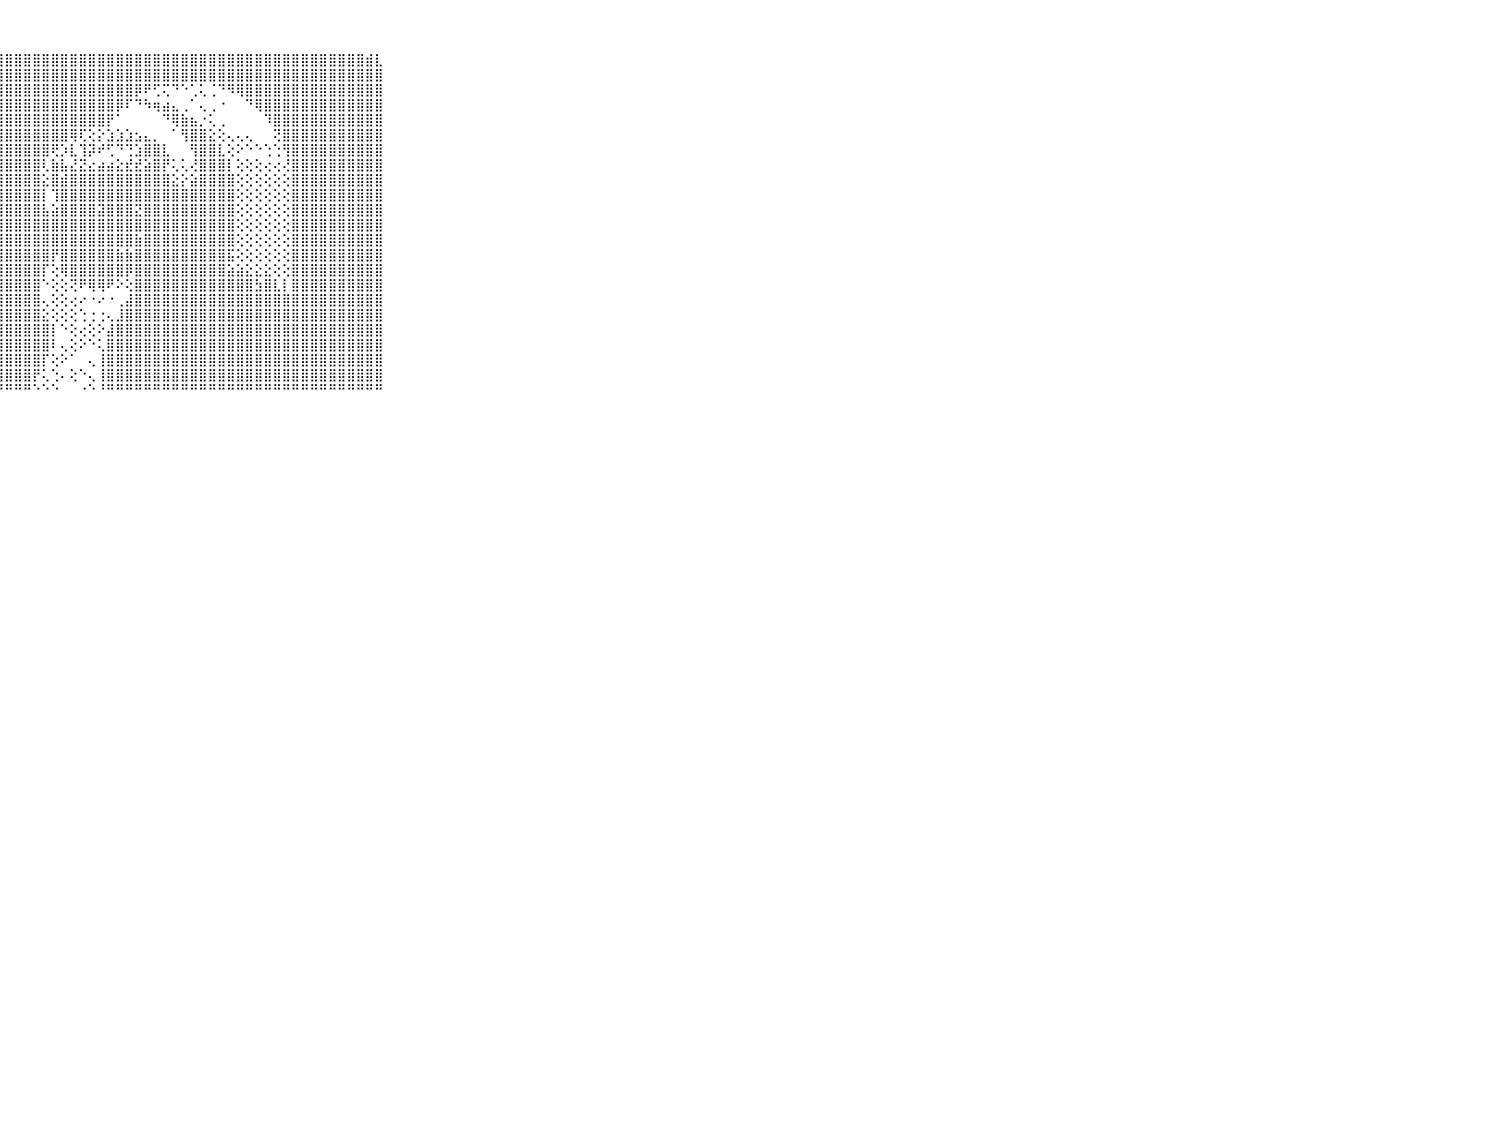

⠀⠀⠀⠀⠀⠀⠀⠀⠀⠀⠀⣿⣿⣿⣿⣿⣿⣿⣿⣿⣿⣿⣿⣿⣿⣿⣿⣿⣿⣿⣿⣿⣿⣿⣿⣿⣿⣿⣿⣿⣿⣿⣿⣿⣿⣿⣿⣿⣿⣿⣿⣿⣿⣿⣿⣿⣿⣿⣿⣿⣿⣿⣿⣿⣿⣿⣿⣾⣇⠀⠀⠀⠀⠀⠀⠀⠀⠀⠀⠀⠀
⠀⠀⠀⠀⠀⠀⠀⠀⠀⠀⠀⣿⣿⣿⣿⣿⣿⣿⣿⣿⣿⣿⣿⣿⣿⣿⣿⣿⣿⣿⣿⣿⣿⣿⣿⣿⣿⣿⣿⣿⣿⣿⣿⣿⣿⣿⣿⣿⣿⣿⣿⣿⣿⣿⣿⣿⣿⣿⣿⣿⣿⣿⣿⣿⣿⣿⣿⣿⣿⠀⠀⠀⠀⠀⠀⠀⠀⠀⠀⠀⠀
⠀⠀⠀⠀⠀⠀⠀⠀⠀⠀⠀⣿⣿⣿⣿⣿⣿⣿⣿⣿⣿⣿⣿⣿⣿⣿⣿⣿⣿⣿⣿⣿⣿⣿⣿⣿⣿⣿⣿⣿⣿⣿⡿⠟⢋⢍⠙⠑⢁⢅⢈⠙⠻⢿⣿⣿⣿⣿⣿⣿⣿⣿⣿⣿⣿⣿⣿⣿⣿⠀⠀⠀⠀⠀⠀⠀⠀⠀⠀⠀⠀
⠀⠀⠀⠀⠀⠀⠀⠀⠀⠀⠀⣿⣿⣿⣿⣿⣿⣿⣿⣿⣿⣿⣿⣿⣿⣿⣿⣿⣿⣿⣿⣿⣿⣿⣿⣿⣿⣿⣿⣿⡿⠏⠙⠳⢶⣴⣄⢀⠁⢄⢀⠐⠀⠀⠙⢿⣿⣿⣿⣿⣿⣿⣿⣿⣿⣿⣿⣿⣿⠀⠀⠀⠀⠀⠀⠀⠀⠀⠀⠀⠀
⠀⠀⠀⠀⠀⠀⠀⠀⠀⠀⠀⣿⣿⣿⣿⣿⣿⣿⣿⣿⣿⣿⣿⣿⣿⣿⣿⣿⣿⣿⣿⣿⣿⣿⣿⣿⣿⣿⣿⡟⠁⠀⠀⠀⠀⠙⢿⣷⣦⡐⢅⢀⠀⠀⠀⠀⠹⣿⣿⣿⣿⣿⣿⣿⣿⣿⣿⣿⣿⠀⠀⠀⠀⠀⠀⠀⠀⠀⠀⠀⠀
⠀⠀⠀⠀⠀⠀⠀⠀⠀⠀⠀⣿⣿⣿⣿⣿⣿⣿⣿⣿⣿⣿⣿⣿⣿⣿⣿⣿⣿⣿⣿⣿⣿⣿⣿⢿⢏⢕⡕⣱⣱⣱⣢⣄⡀⠀⠁⢻⣿⣿⣕⢕⢄⢄⢄⠀⠀⢝⣿⣿⣿⣿⣿⣿⣿⣿⣿⣿⣿⠀⠀⠀⠀⠀⠀⠀⠀⠀⠀⠀⠀
⠀⠀⠀⠀⠀⠀⠀⠀⠀⠀⠀⣿⣿⣿⣿⣿⣿⣿⣿⣿⣿⣿⣿⣿⣿⣿⣿⣿⣿⣿⣿⣿⣿⢟⡱⣇⢹⡽⠞⢋⠙⢙⣱⣿⣿⣇⠀⠀⢻⣿⣿⣇⢕⠕⠑⠑⢑⢑⢻⣿⣿⣿⣿⣿⣿⣿⣿⣿⣿⠀⠀⠀⠀⠀⠀⠀⠀⠀⠀⠀⠀
⠀⠀⠀⠀⠀⠀⠀⠀⠀⠀⠀⣿⣿⣿⣿⣿⣿⣿⣿⣿⣿⣿⣿⣿⣿⣿⣿⣿⣿⣿⣿⣿⢇⣷⣧⣜⣝⣔⣴⣴⣕⣞⣞⣵⣿⡟⢅⢅⢜⣿⣿⣿⡇⢕⢕⢕⢔⢔⢜⣿⣿⣿⣿⣿⣿⣿⣿⣿⣿⠀⠀⠀⠀⠀⠀⠀⠀⠀⠀⠀⠀
⠀⠀⠀⠀⠀⠀⠀⠀⠀⠀⠀⣿⣿⣿⣿⣿⣿⣿⣿⣿⣿⣿⣿⣿⣿⣿⣿⣿⣿⣿⣿⣿⣕⣿⣾⣿⣿⣿⣿⣿⣿⣿⣿⣿⣿⣿⣕⡕⣵⣿⣿⣿⣿⢕⢕⢕⢕⢕⢕⣿⣿⣿⣿⣿⣿⣿⣿⣿⣿⠀⠀⠀⠀⠀⠀⠀⠀⠀⠀⠀⠀
⠀⠀⠀⠀⠀⠀⠀⠀⠀⠀⠀⣽⣿⣿⣿⣿⣿⣿⣿⣿⣿⣿⣿⣿⣿⣿⣿⣿⣿⣿⣿⣿⡇⢹⣿⣿⣿⣿⣿⣿⣿⣿⣿⣿⣿⣿⣿⣿⣿⣿⣿⣿⣿⢕⢕⢕⢕⢕⢕⣿⣿⣿⣿⣿⣿⣿⣿⣿⣿⠀⠀⠀⠀⠀⠀⠀⠀⠀⠀⠀⠀
⠀⠀⠀⠀⠀⠀⠀⠀⠀⠀⠀⢿⣿⣿⣿⣿⣿⣿⣿⣿⣿⣿⣿⣿⣿⣿⣿⣿⣿⣿⣿⣿⣧⣵⣿⣿⣿⣿⣽⣿⣿⣿⣝⣿⣿⣿⣿⣿⣿⣿⣿⣿⣿⢕⢕⢕⢕⢕⢕⣿⣿⣿⣿⣿⣿⣿⣿⣿⣿⠀⠀⠀⠀⠀⠀⠀⠀⠀⠀⠀⠀
⠀⠀⠀⠀⠀⠀⠀⠀⠀⠀⠀⢹⣿⣿⣿⣿⣿⣿⣿⣿⣿⣿⣿⣿⣿⣿⣿⣿⣿⣿⣿⣿⣿⣿⣿⣿⣿⣿⣿⣿⣿⣿⣿⣿⣿⣿⣿⣿⣿⣿⣿⣿⣿⢕⢕⢕⢕⢕⢕⣿⣿⣿⣿⣿⣿⣿⣿⣿⣿⠀⠀⠀⠀⠀⠀⠀⠀⠀⠀⠀⠀
⠀⠀⠀⠀⠀⠀⠀⠀⠀⠀⠀⣼⣿⣿⣿⣿⣿⣿⣿⣿⣿⣿⣿⣿⣿⣿⣿⣿⣿⣿⣿⣿⣿⣿⣿⣿⣿⣿⣿⣿⣿⣿⣷⣿⣿⣿⣿⣿⣿⣿⣿⣿⣿⢕⢕⢕⢕⢕⢕⣿⣿⣿⣿⣿⣿⣿⣿⣿⣿⠀⠀⠀⠀⠀⠀⠀⠀⠀⠀⠀⠀
⠀⠀⠀⠀⠀⠀⠀⠀⠀⠀⠀⣿⣿⣿⣿⣿⣿⣿⣿⣿⣿⣿⣿⣿⣿⣿⣿⣿⣿⣿⣿⣿⣿⡟⣿⣿⣿⣿⣿⣿⣷⣷⣿⣿⣿⣿⣿⣿⣿⣿⣿⣿⣯⢕⢕⢕⢕⢕⢕⣿⣿⣿⣿⣿⣿⣿⣿⣿⣿⠀⠀⠀⠀⠀⠀⠀⠀⠀⠀⠀⠀
⠀⠀⠀⠀⠀⠀⠀⠀⠀⠀⠀⢼⣿⣿⣿⣿⣿⣿⣿⣿⣿⣿⣿⣿⣿⣿⣿⣿⣿⣿⣿⣿⡏⢕⢿⣿⣿⣿⣿⣿⣿⡿⣿⣿⣿⣿⣿⣿⣿⣿⣿⣿⣵⣵⣕⣕⣕⢕⢕⣿⣿⣿⣿⣿⣿⣿⣿⣿⣿⠀⠀⠀⠀⠀⠀⠀⠀⠀⠀⠀⠀
⠀⠀⠀⠀⠀⠀⠀⠀⠀⠀⠀⣿⣿⣿⣿⣿⣿⣿⣿⣿⣿⣿⣿⣿⣿⣿⣿⣿⣿⣿⣿⣿⠑⢕⢕⢝⠟⢿⢿⠟⠕⢕⣿⣿⣿⣿⣿⣿⣿⣿⣿⣿⣿⣿⣿⣳⣿⣇⡇⣿⣿⣿⣿⣿⣿⣿⣿⣿⣿⠀⠀⠀⠀⠀⠀⠀⠀⠀⠀⠀⠀
⠀⠀⠀⠀⠀⠀⠀⠀⠀⠀⠀⣿⣿⣿⣿⣿⣿⣿⣿⣿⣿⣿⣿⣿⣿⣿⣿⣿⣿⣿⣿⣿⢄⢕⢕⢔⠔⠐⠔⠐⢀⣼⣿⣿⣿⣿⣿⣿⣿⣿⣿⣿⣿⣿⣿⣿⣿⣿⣿⣿⣿⣿⣿⣿⣿⣿⣿⣿⣿⠀⠀⠀⠀⠀⠀⠀⠀⠀⠀⠀⠀
⠀⠀⠀⠀⠀⠀⠀⠀⠀⠀⠀⣿⣿⣿⣿⣿⣿⣿⣿⣿⣿⣿⣿⣿⣿⣿⣿⣿⣿⣿⣿⣿⣕⢕⢕⢕⢑⢐⢐⢄⣸⣿⣿⣿⣿⣿⣿⣿⣿⣿⣿⣿⣿⣿⣿⣿⣿⣿⣿⣿⣿⣿⣿⣿⣿⣿⣿⣿⣿⠀⠀⠀⠀⠀⠀⠀⠀⠀⠀⠀⠀
⠀⠀⠀⠀⠀⠀⠀⠀⠀⠀⠀⣿⣿⣿⣿⣿⣿⣿⣿⣿⣿⣿⣿⣿⣿⣿⣿⣿⣿⣿⣿⣿⣿⡇⠑⢕⢔⢕⠕⣼⣿⣿⣿⣿⣿⣿⣿⣿⣿⣿⣿⣿⣿⣿⣿⣿⣿⣿⣿⣿⣿⣿⣿⣿⣿⣿⣿⣿⣿⠀⠀⠀⠀⠀⠀⠀⠀⠀⠀⠀⠀
⠀⠀⠀⠀⠀⠀⠀⠀⠀⠀⠀⣾⣿⣿⣿⣿⣿⣿⣿⣿⣿⣿⣿⣿⣿⣿⣿⣿⣿⣿⣿⣿⣿⠇⢄⢕⠕⠑⢅⣿⣿⣿⣿⣿⣿⣿⣿⣿⣿⣿⣿⣿⣿⣿⣿⣿⣿⣿⣿⣿⣿⣿⣿⣿⣿⣿⣿⣿⣿⠀⠀⠀⠀⠀⠀⠀⠀⠀⠀⠀⠀
⠀⠀⠀⠀⠀⠀⠀⠀⠀⠀⠀⢺⣿⣿⣿⣿⣿⣿⣿⣿⣿⣿⣿⣿⣿⣿⣿⣿⣿⣿⣿⣿⡏⢕⠕⠁⠀⢄⢸⣿⣿⣿⣿⣿⣿⣿⣿⣿⣿⣿⣿⣿⣿⣿⣿⣿⣿⣿⣿⣿⣿⣿⣿⣿⣿⣿⣿⣿⣿⠀⠀⠀⠀⠀⠀⠀⠀⠀⠀⠀⠀
⠀⠀⠀⠀⠀⠀⠀⠀⠀⠀⠀⢝⣿⣿⣿⣿⣿⣿⣿⣿⣿⣿⣿⣿⣿⣿⣿⣿⣿⣿⣿⡟⢅⢑⠄⢕⠑⢄⢸⣿⣿⣿⣿⣿⣿⣿⣿⣿⣿⣿⣿⣿⣿⣿⣿⣿⣿⣿⣿⣿⣿⣿⣿⣿⣿⣿⣿⣿⣿⠀⠀⠀⠀⠀⠀⠀⠀⠀⠀⠀⠀
⠀⠀⠀⠀⠀⠀⠀⠀⠀⠀⠀⠘⠛⠛⠛⠛⠛⠛⠛⠛⠛⠛⠛⠛⠛⠛⠛⠛⠛⠛⠛⠑⠑⠑⠀⠀⠐⠑⠘⠛⠛⠛⠛⠛⠛⠛⠛⠛⠛⠛⠛⠛⠛⠛⠛⠛⠛⠛⠛⠛⠛⠛⠛⠛⠛⠛⠛⠛⠛⠀⠀⠀⠀⠀⠀⠀⠀⠀⠀⠀⠀